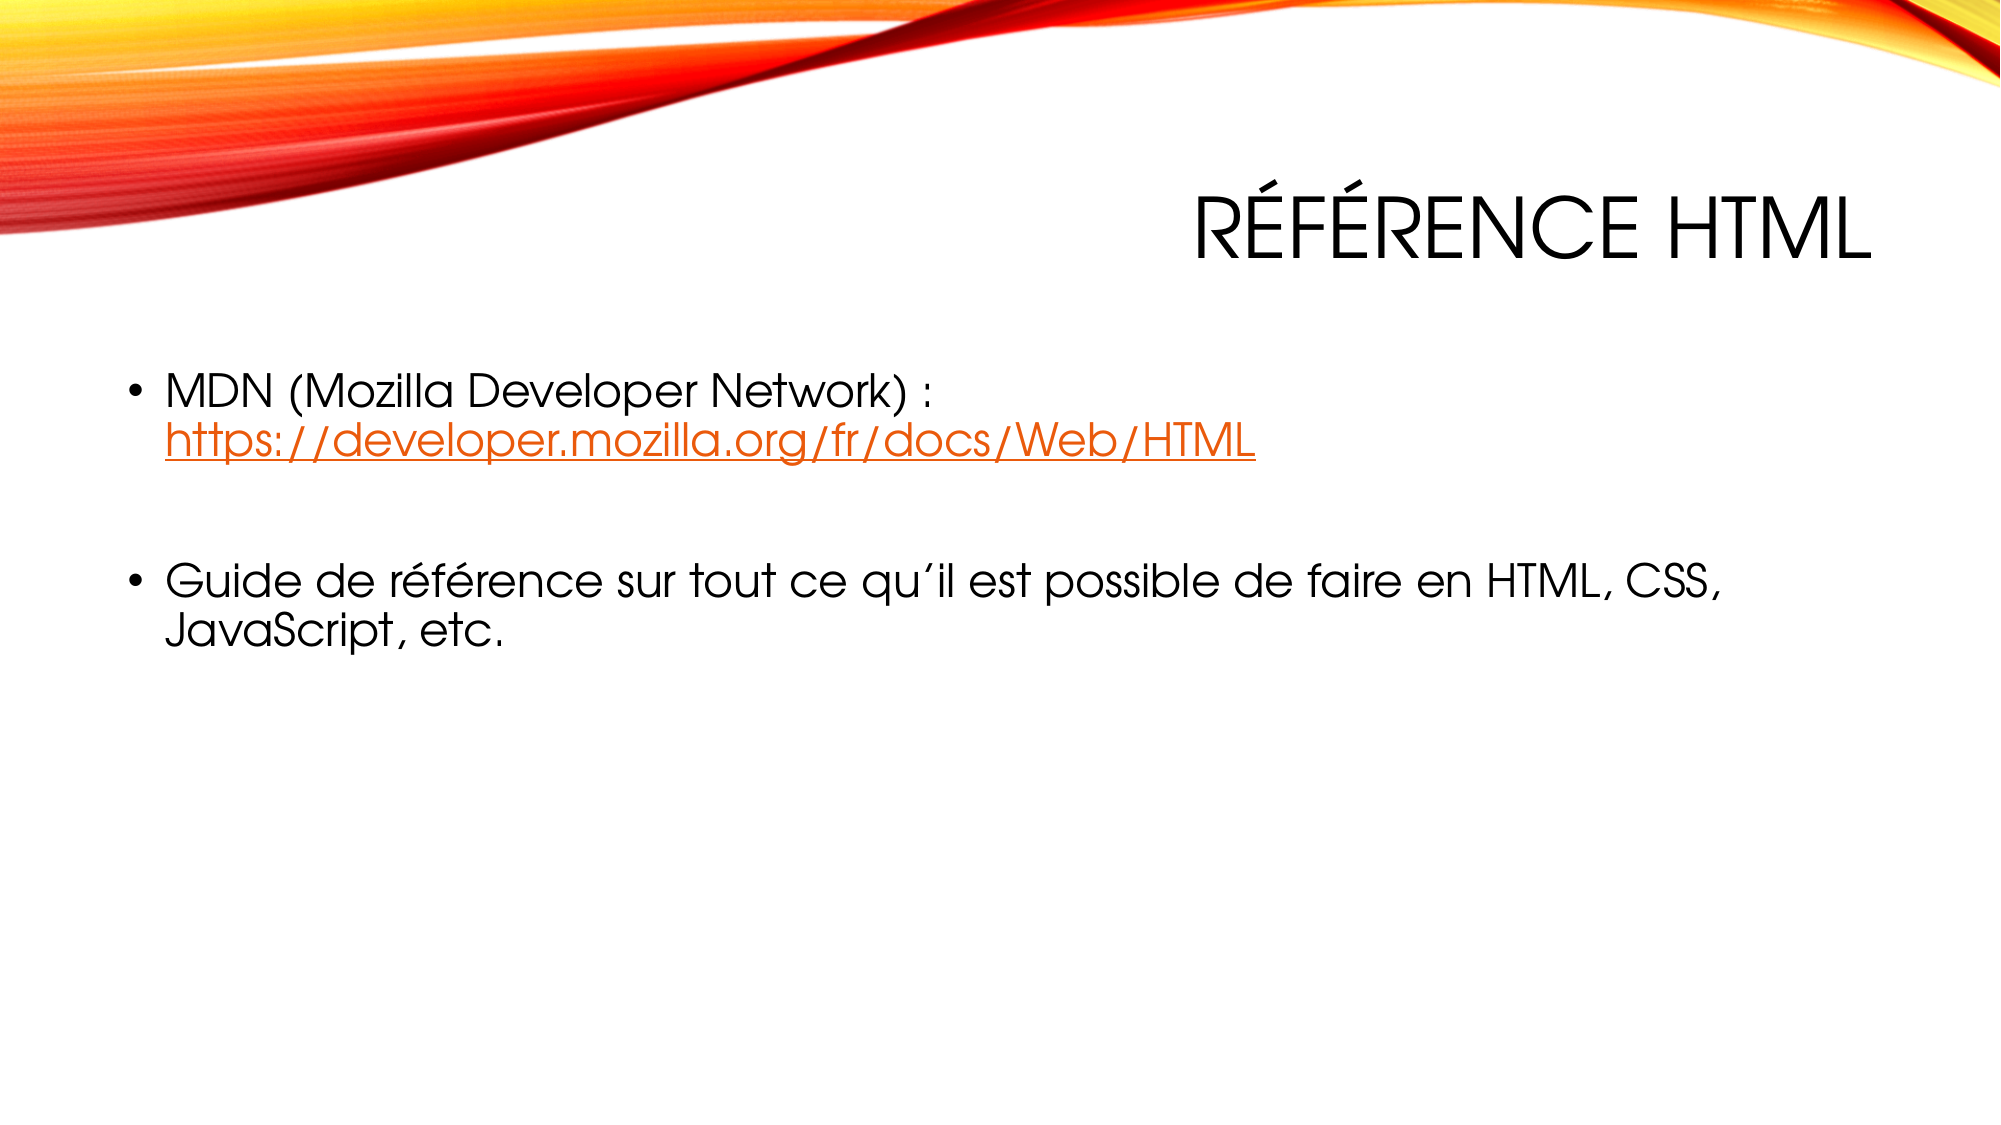

# Référence HTML
MDN (Mozilla Developer Network) : https://developer.mozilla.org/fr/docs/Web/HTML

Guide de référence sur tout ce qu’il est possible de faire en HTML, CSS, JavaScript, etc.